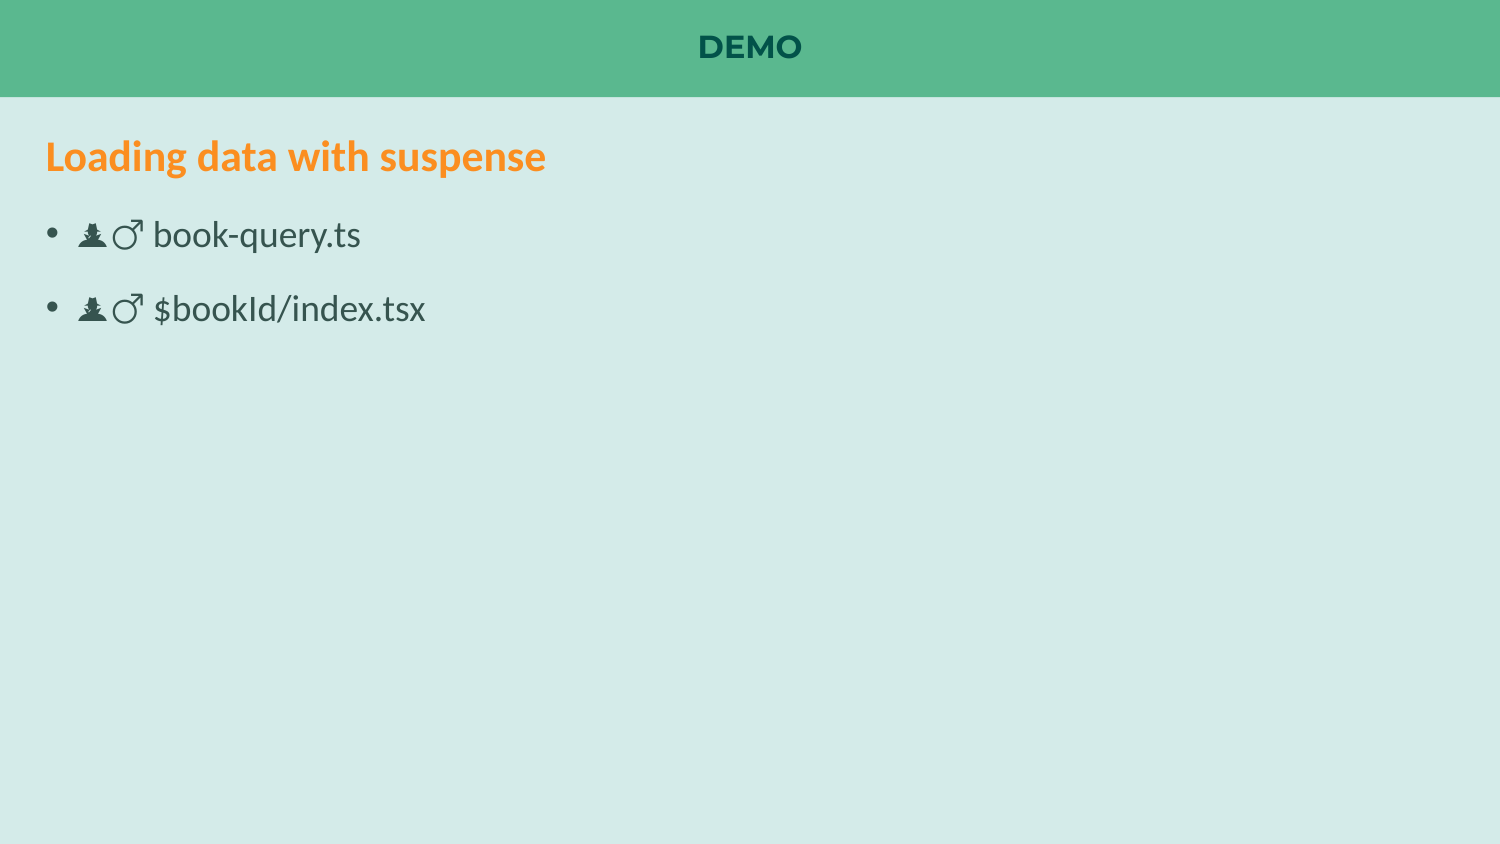

# Demo
Loading data with suspense
🕵️‍♂️ book-query.ts
🕵️‍♂️ $bookId/index.tsx